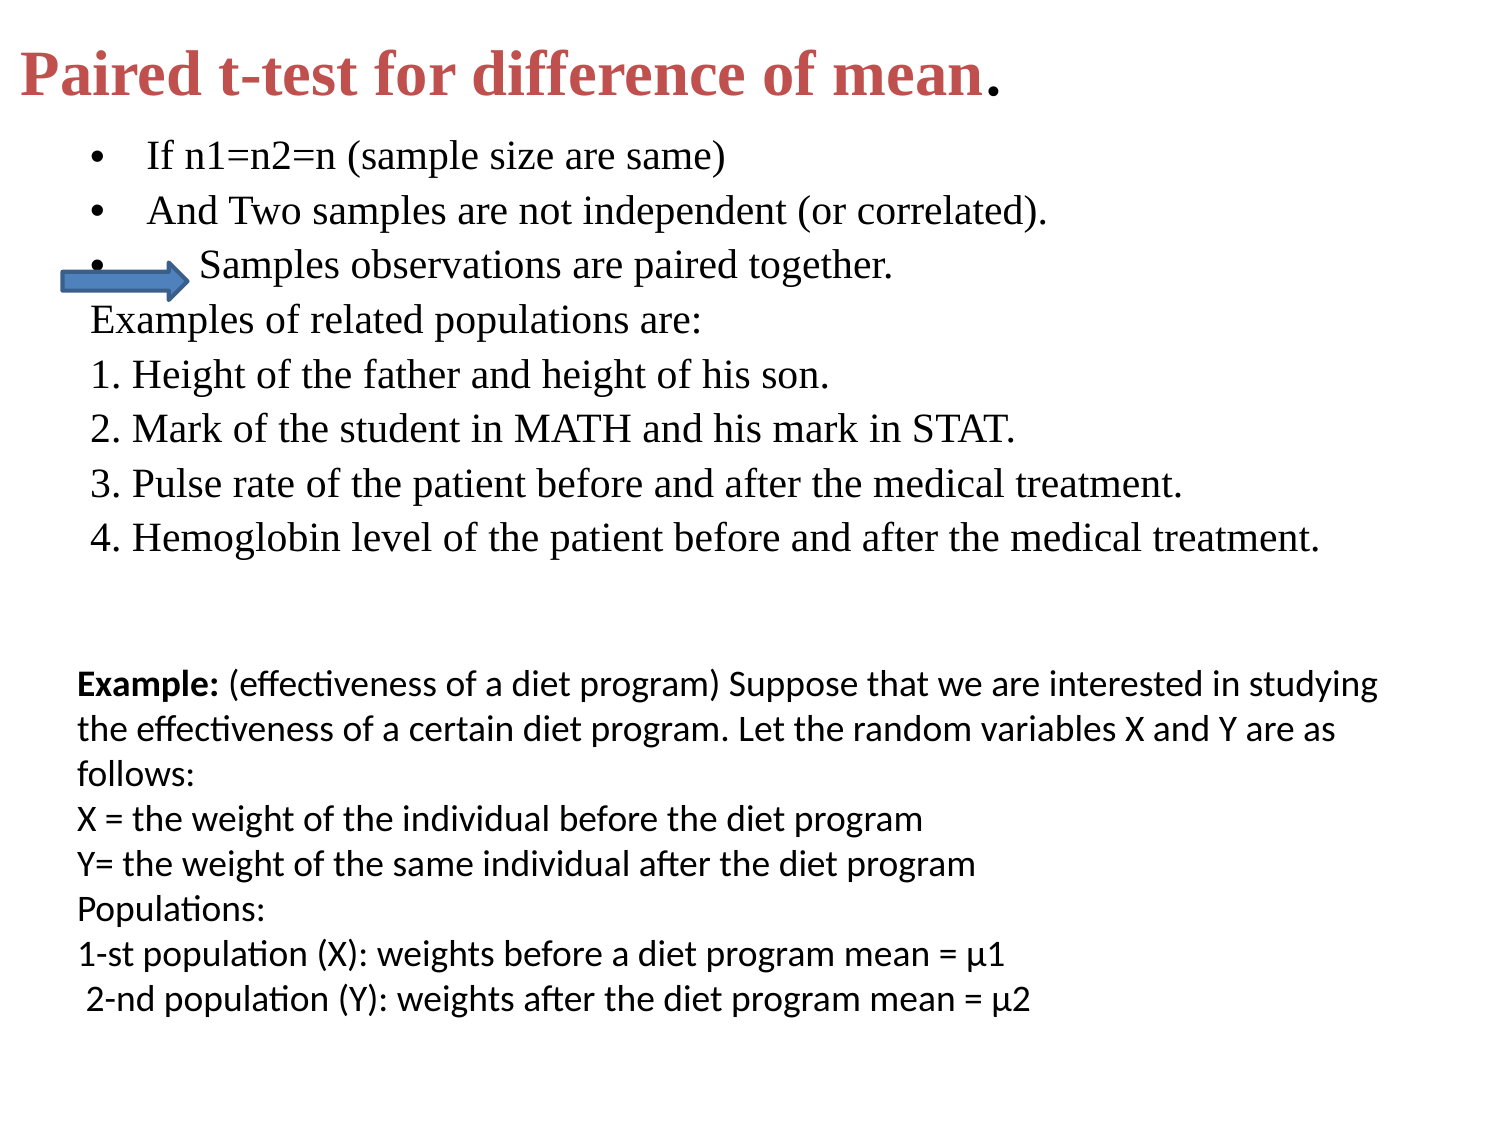

# Paired t-test for difference of mean.
If n1=n2=n (sample size are same)
And Two samples are not independent (or correlated).
     Samples observations are paired together.
Examples of related populations are:
1. Height of the father and height of his son.
2. Mark of the student in MATH and his mark in STAT.
3. Pulse rate of the patient before and after the medical treatment.
4. Hemoglobin level of the patient before and after the medical treatment.

Example: (effectiveness of a diet program) Suppose that we are interested in studying the effectiveness of a certain diet program. Let the random variables X and Y are as follows:
X = the weight of the individual before the diet program
Y= the weight of the same individual after the diet program
Populations:
1-st population (X): weights before a diet program mean = μ1
 2-nd population (Y): weights after the diet program mean = μ2